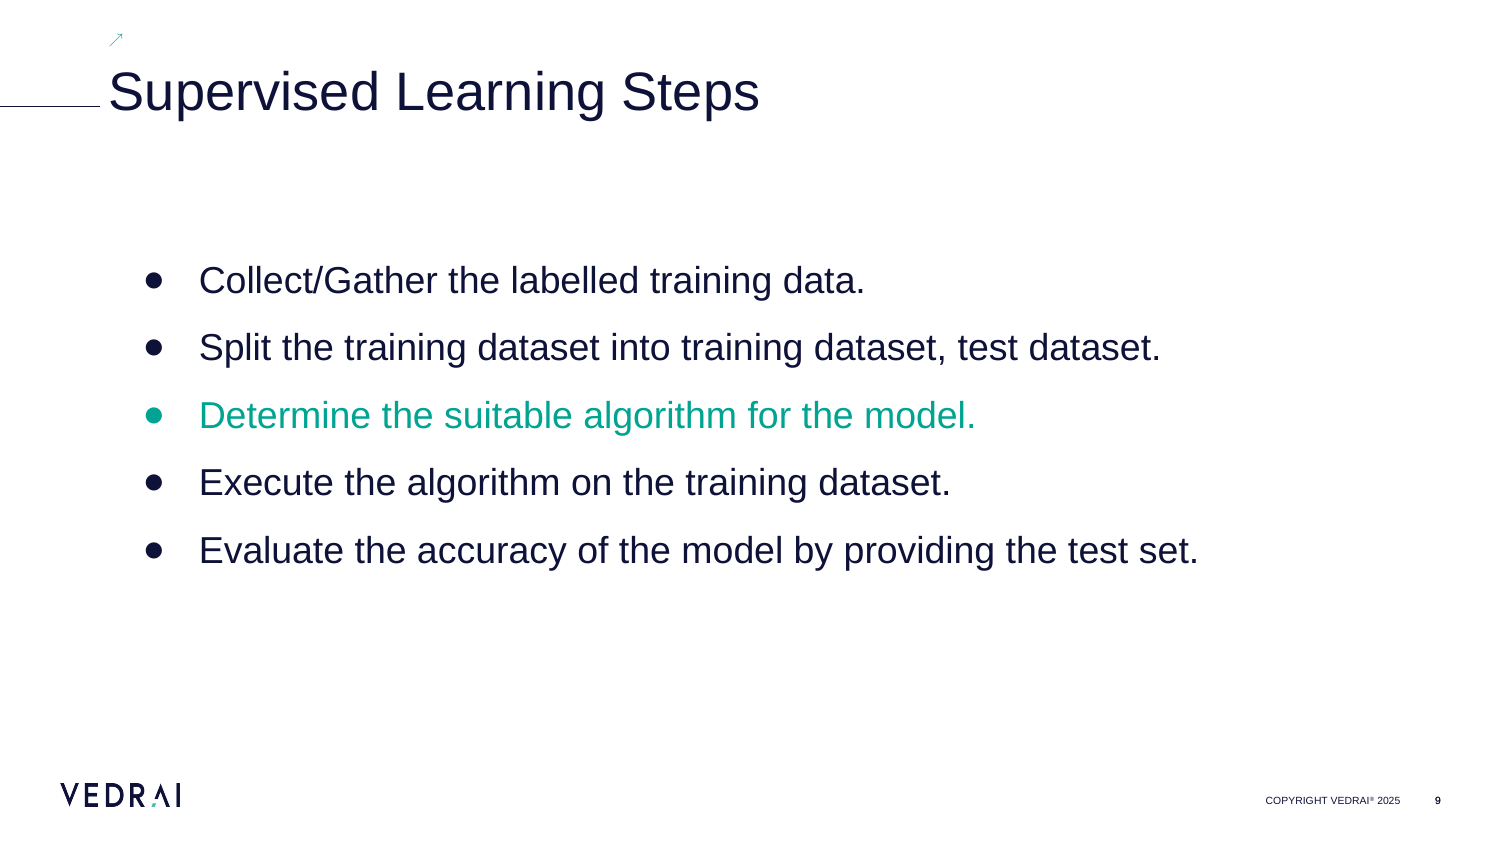

Supervised Learning Steps
Collect/Gather the labelled training data.
Split the training dataset into training dataset, test dataset.
Determine the suitable algorithm for the model.
Execute the algorithm on the training dataset.
Evaluate the accuracy of the model by providing the test set.